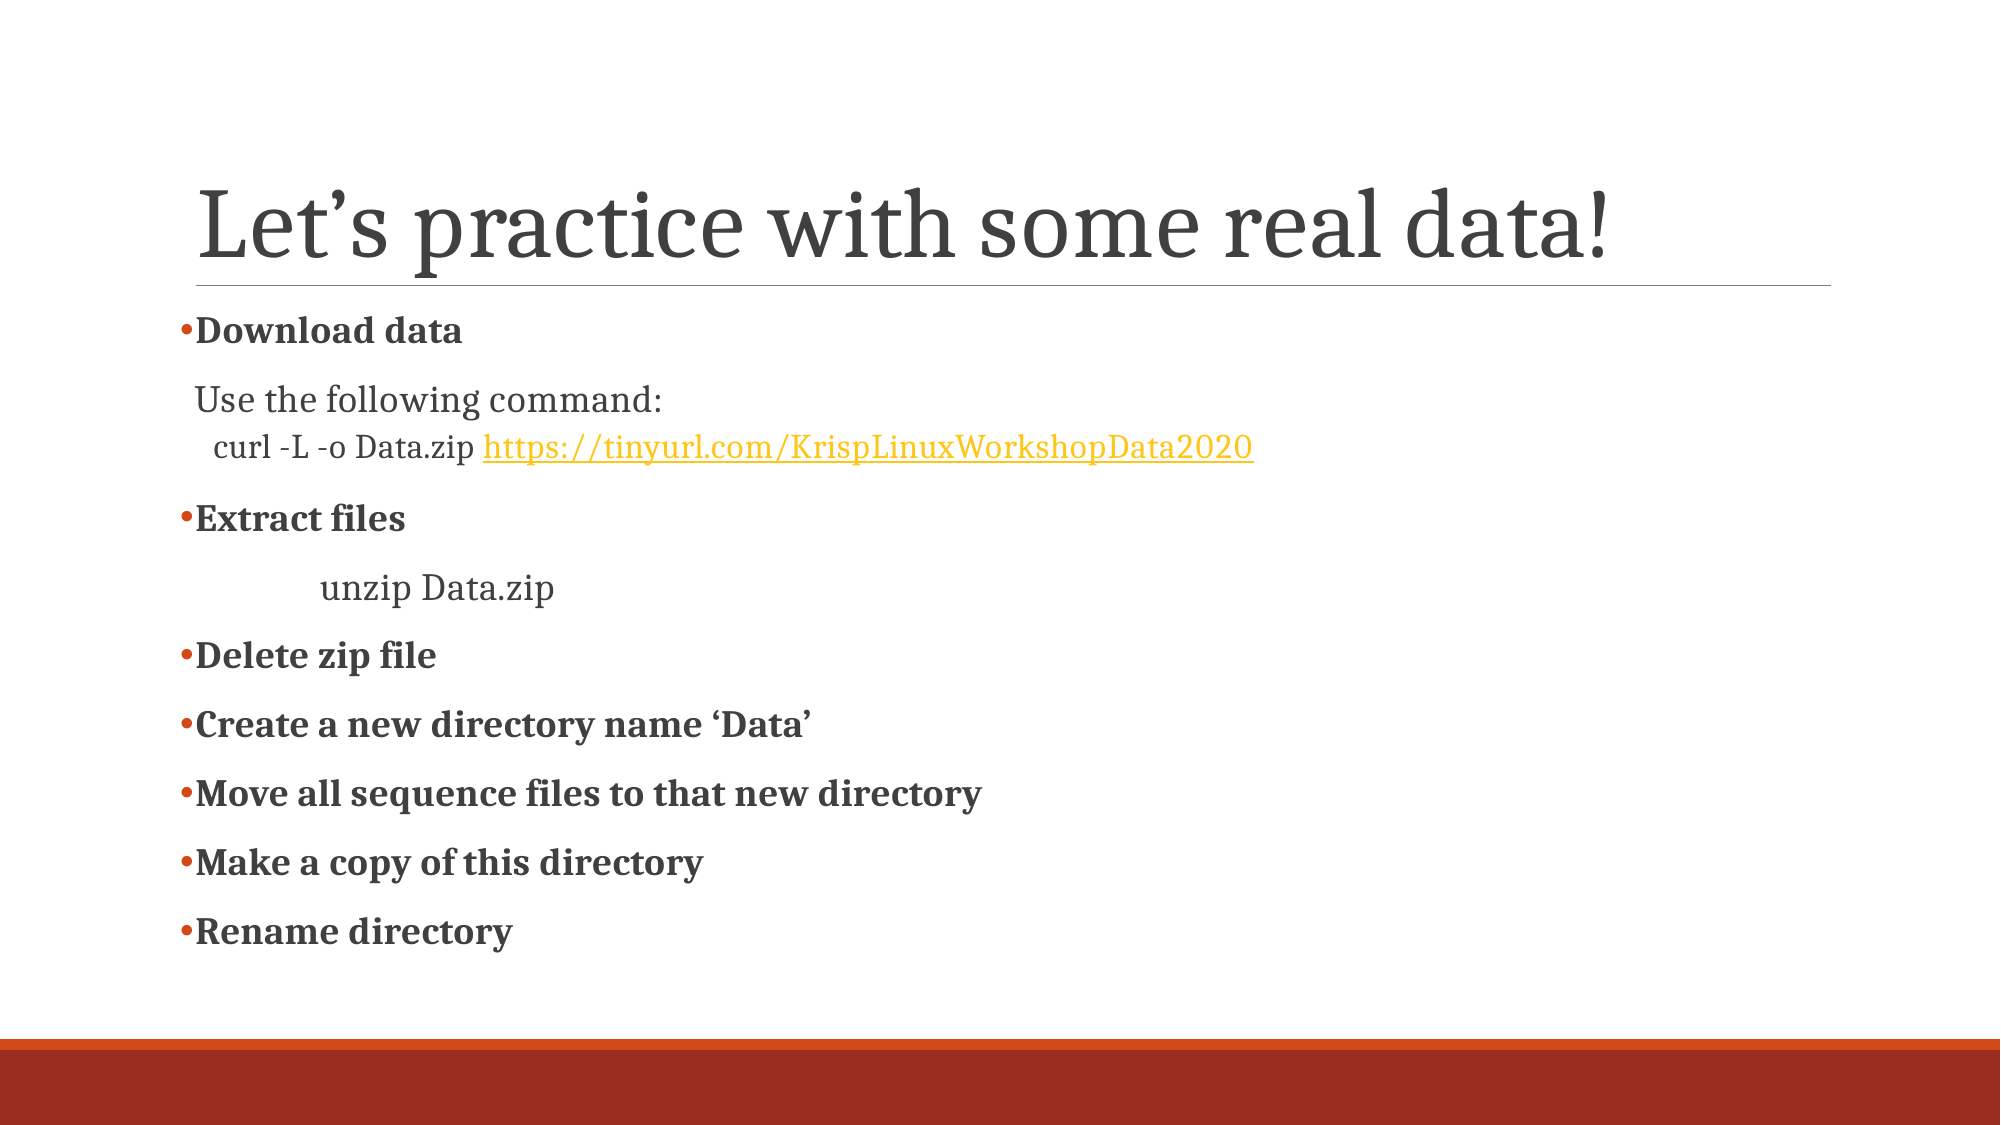

# Let’s practice with some real data!
Download data
Use the following command:
	curl -L -o Data.zip https://tinyurl.com/KrispLinuxWorkshopData2020
Extract files
	unzip Data.zip
Delete zip file
Create a new directory name ‘Data’
Move all sequence files to that new directory
Make a copy of this directory
Rename directory